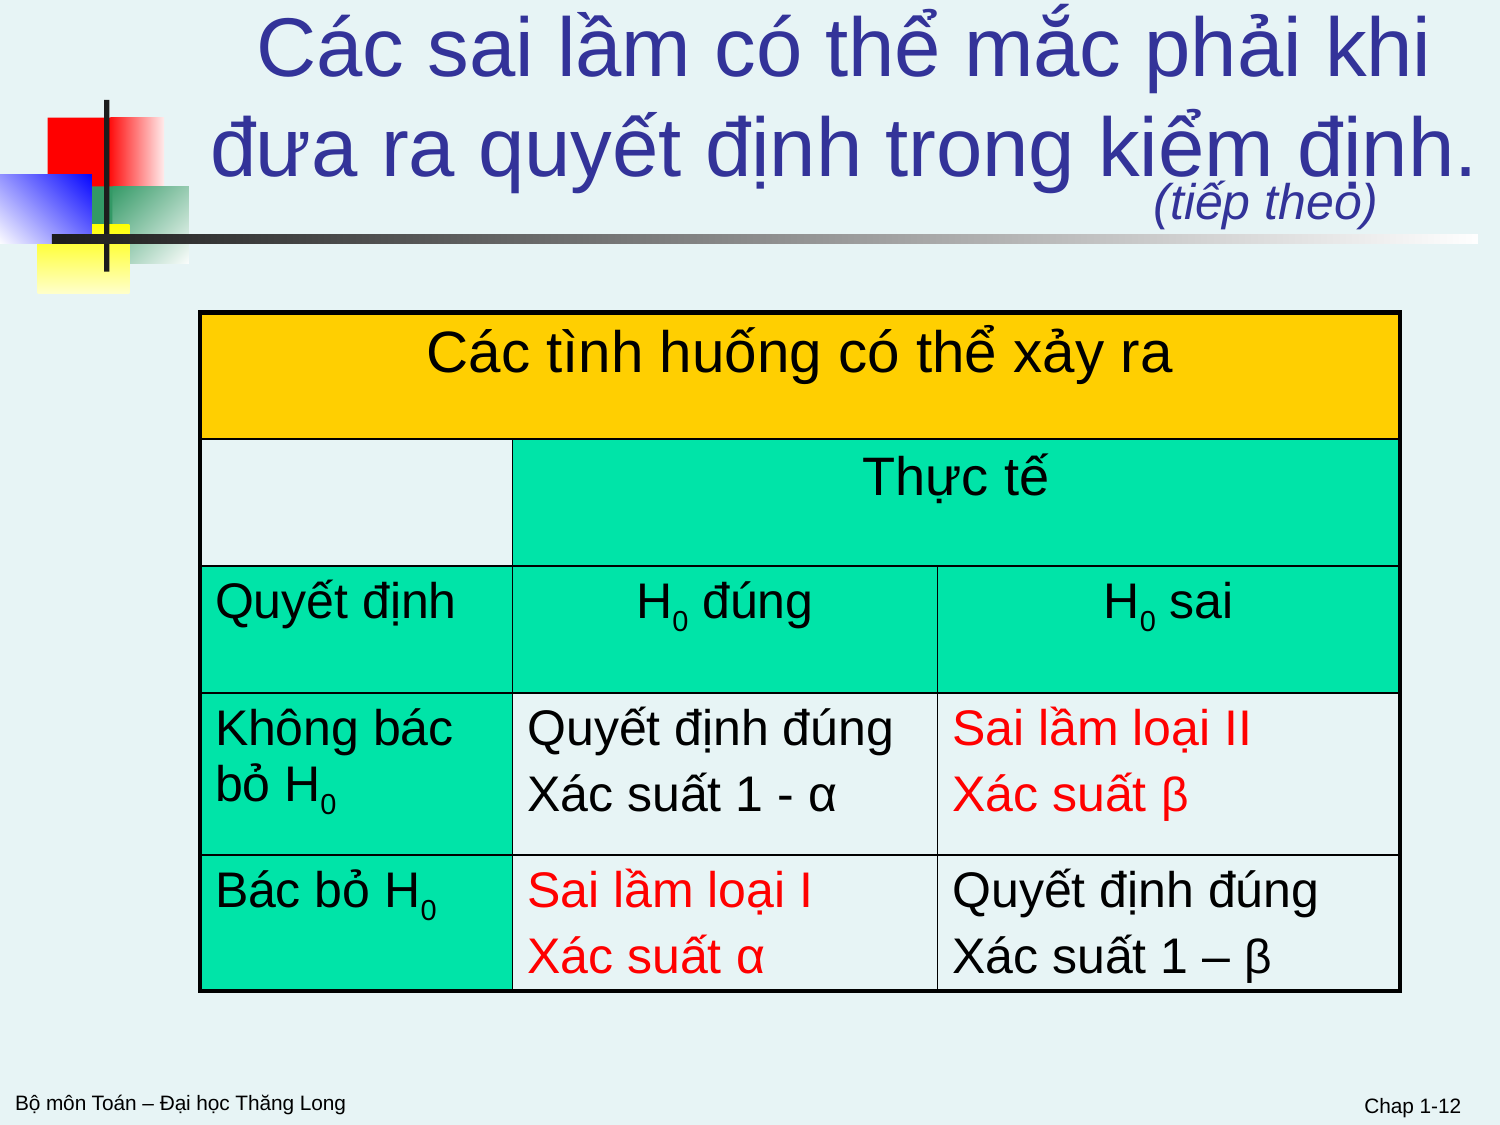

Các sai lầm có thể mắc phải khi đưa ra quyết định trong kiểm định.
(tiếp theo)
| Các tình huống có thể xảy ra |  |  |
| --- | --- | --- |
|  | Thực tế |  |
| Quyết định | H0 đúng | H0 sai |
| Không bác bỏ H0 | Quyết định đúng Xác suất 1 - α | Sai lầm loại II Xác suất β |
| Bác bỏ H0 | Sai lầm loại I Xác suất α | Quyết định đúng Xác suất 1 – β |
Chap 1-12
Bộ môn Toán – Đại học Thăng Long